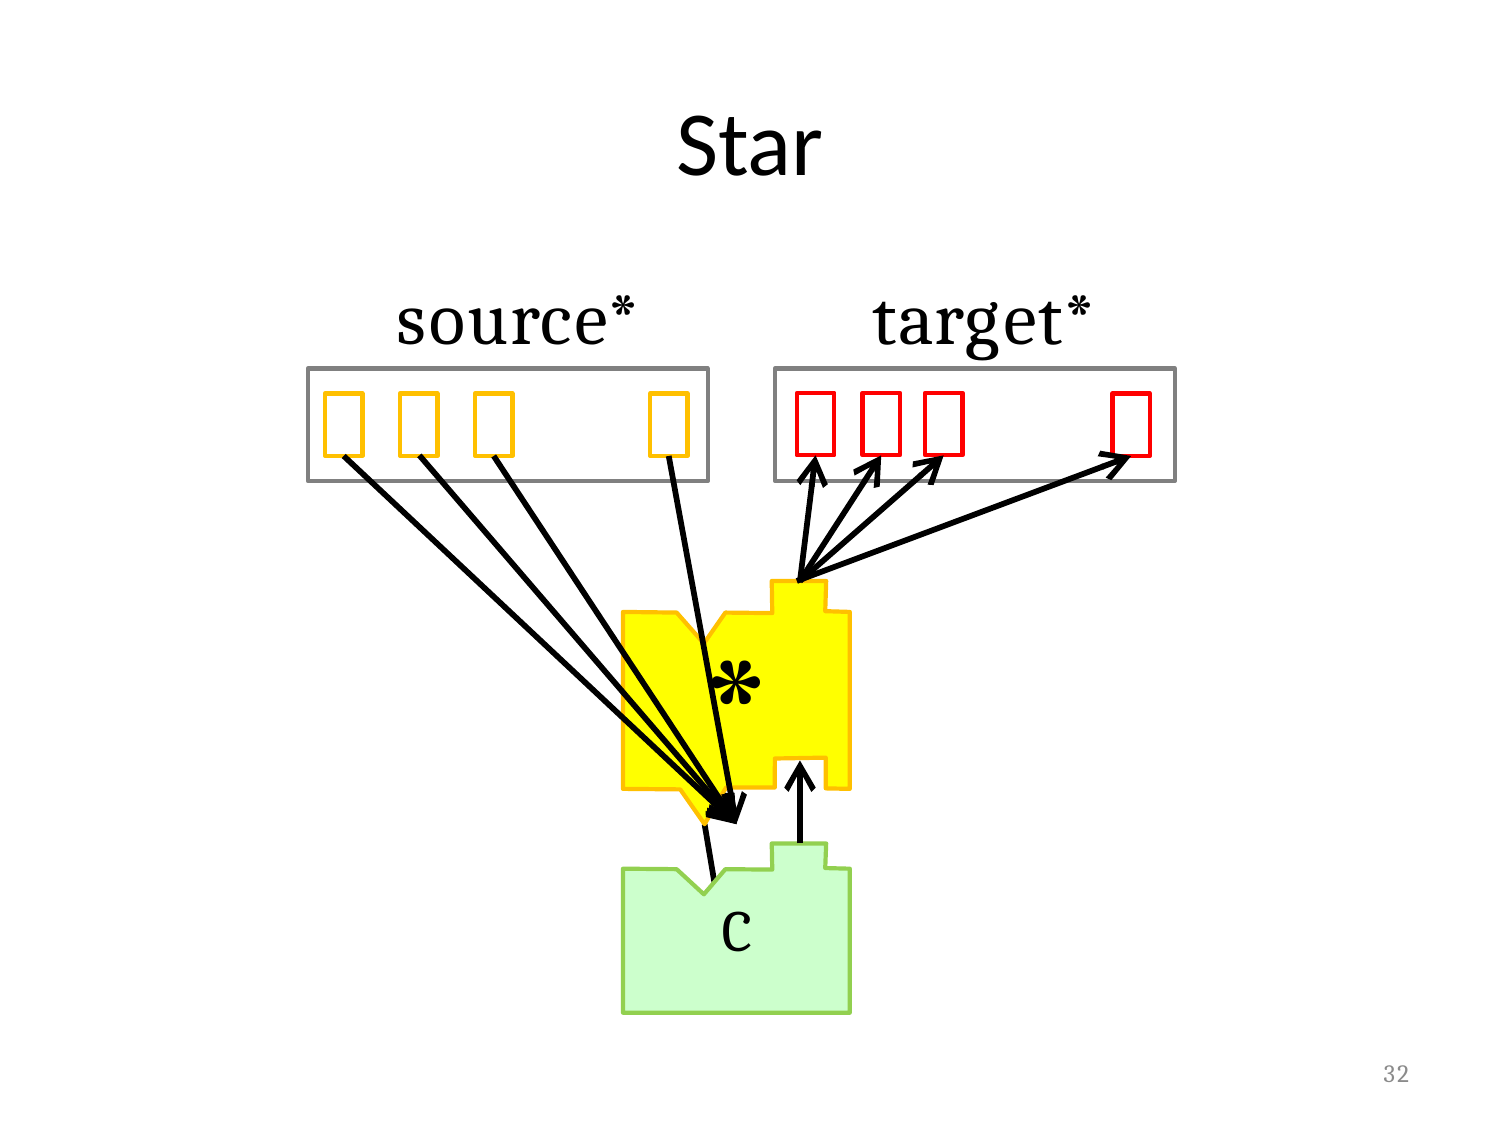

# Star
source*
target*

*
C
32